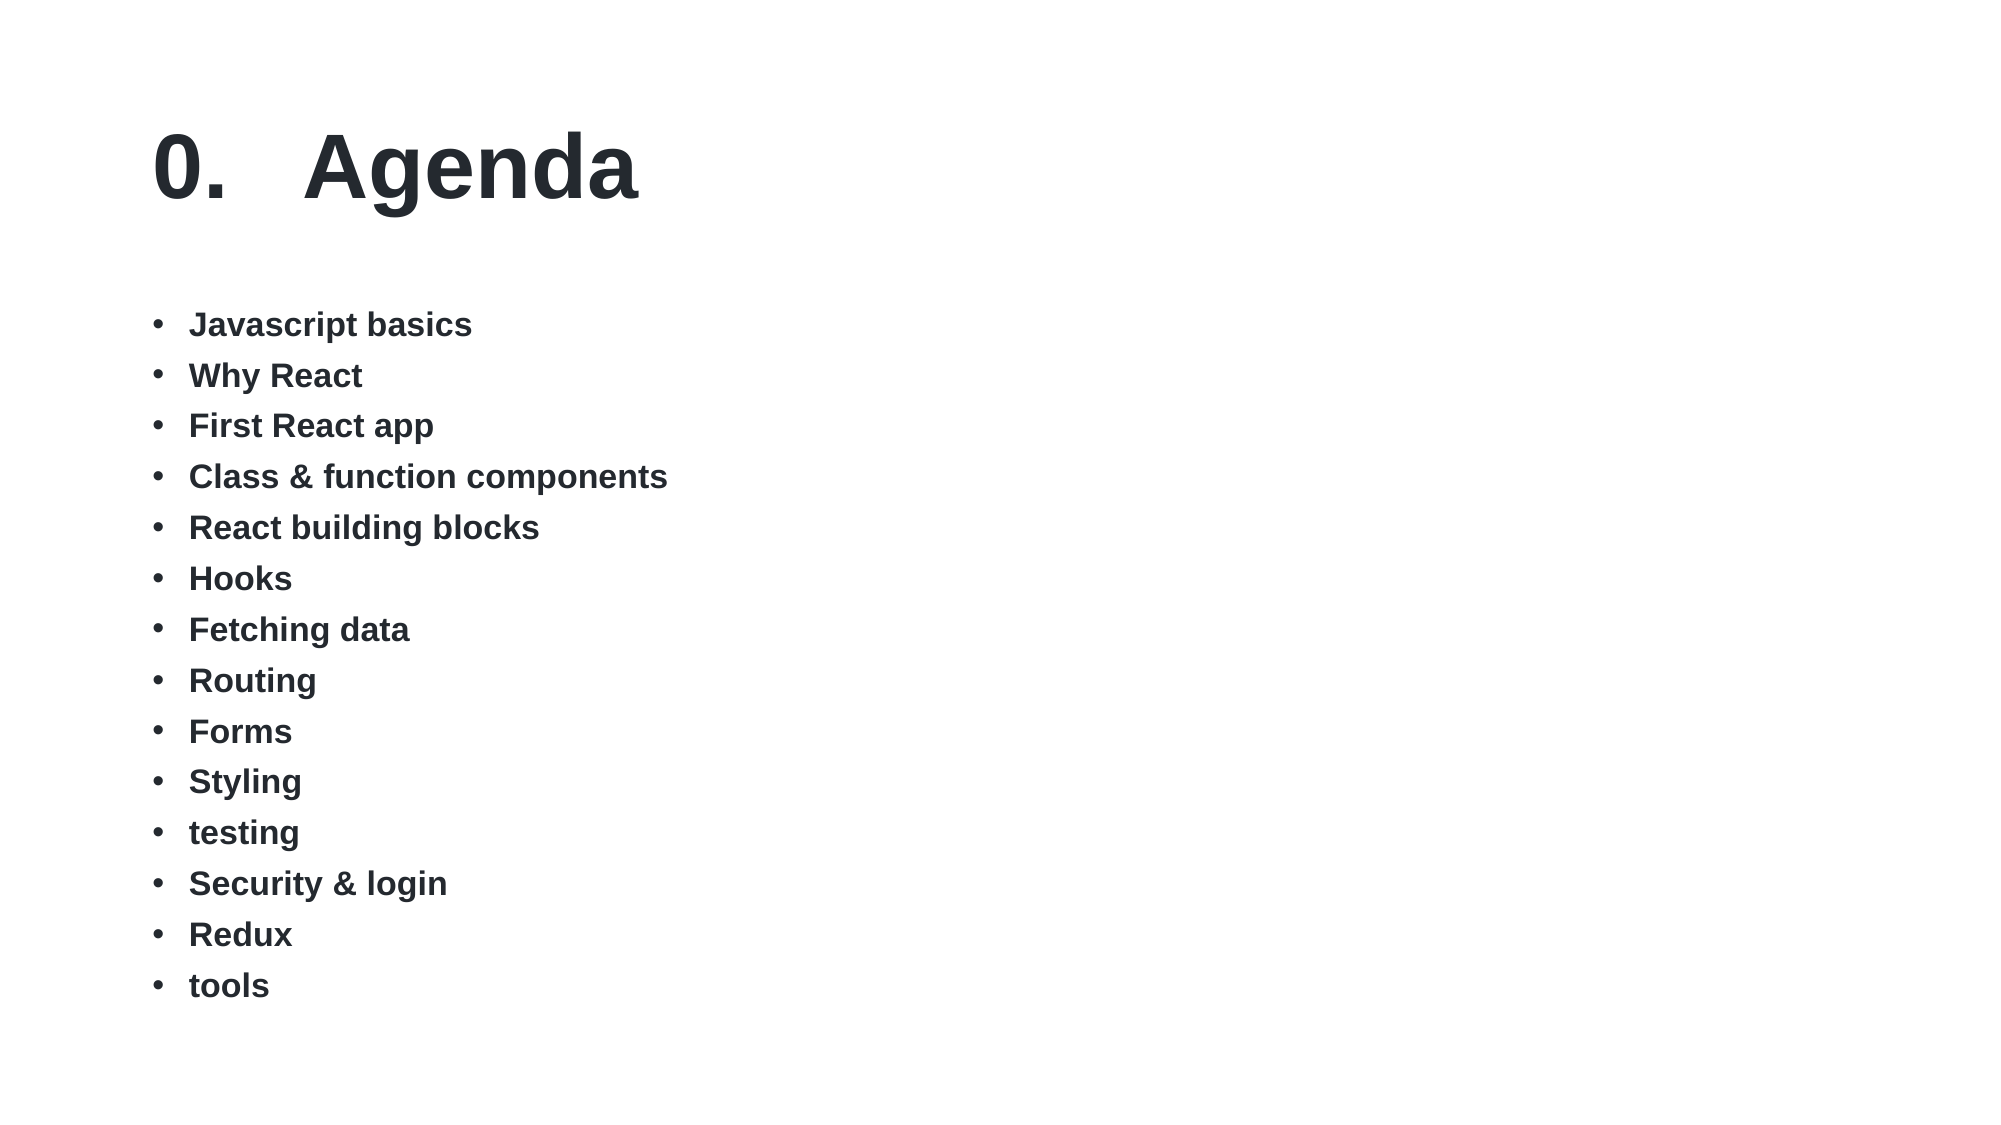

# 0.	Agenda
Javascript basics
Why React
First React app
Class & function components
React building blocks
Hooks
Fetching data
Routing
Forms
Styling
testing
Security & login
Redux
tools